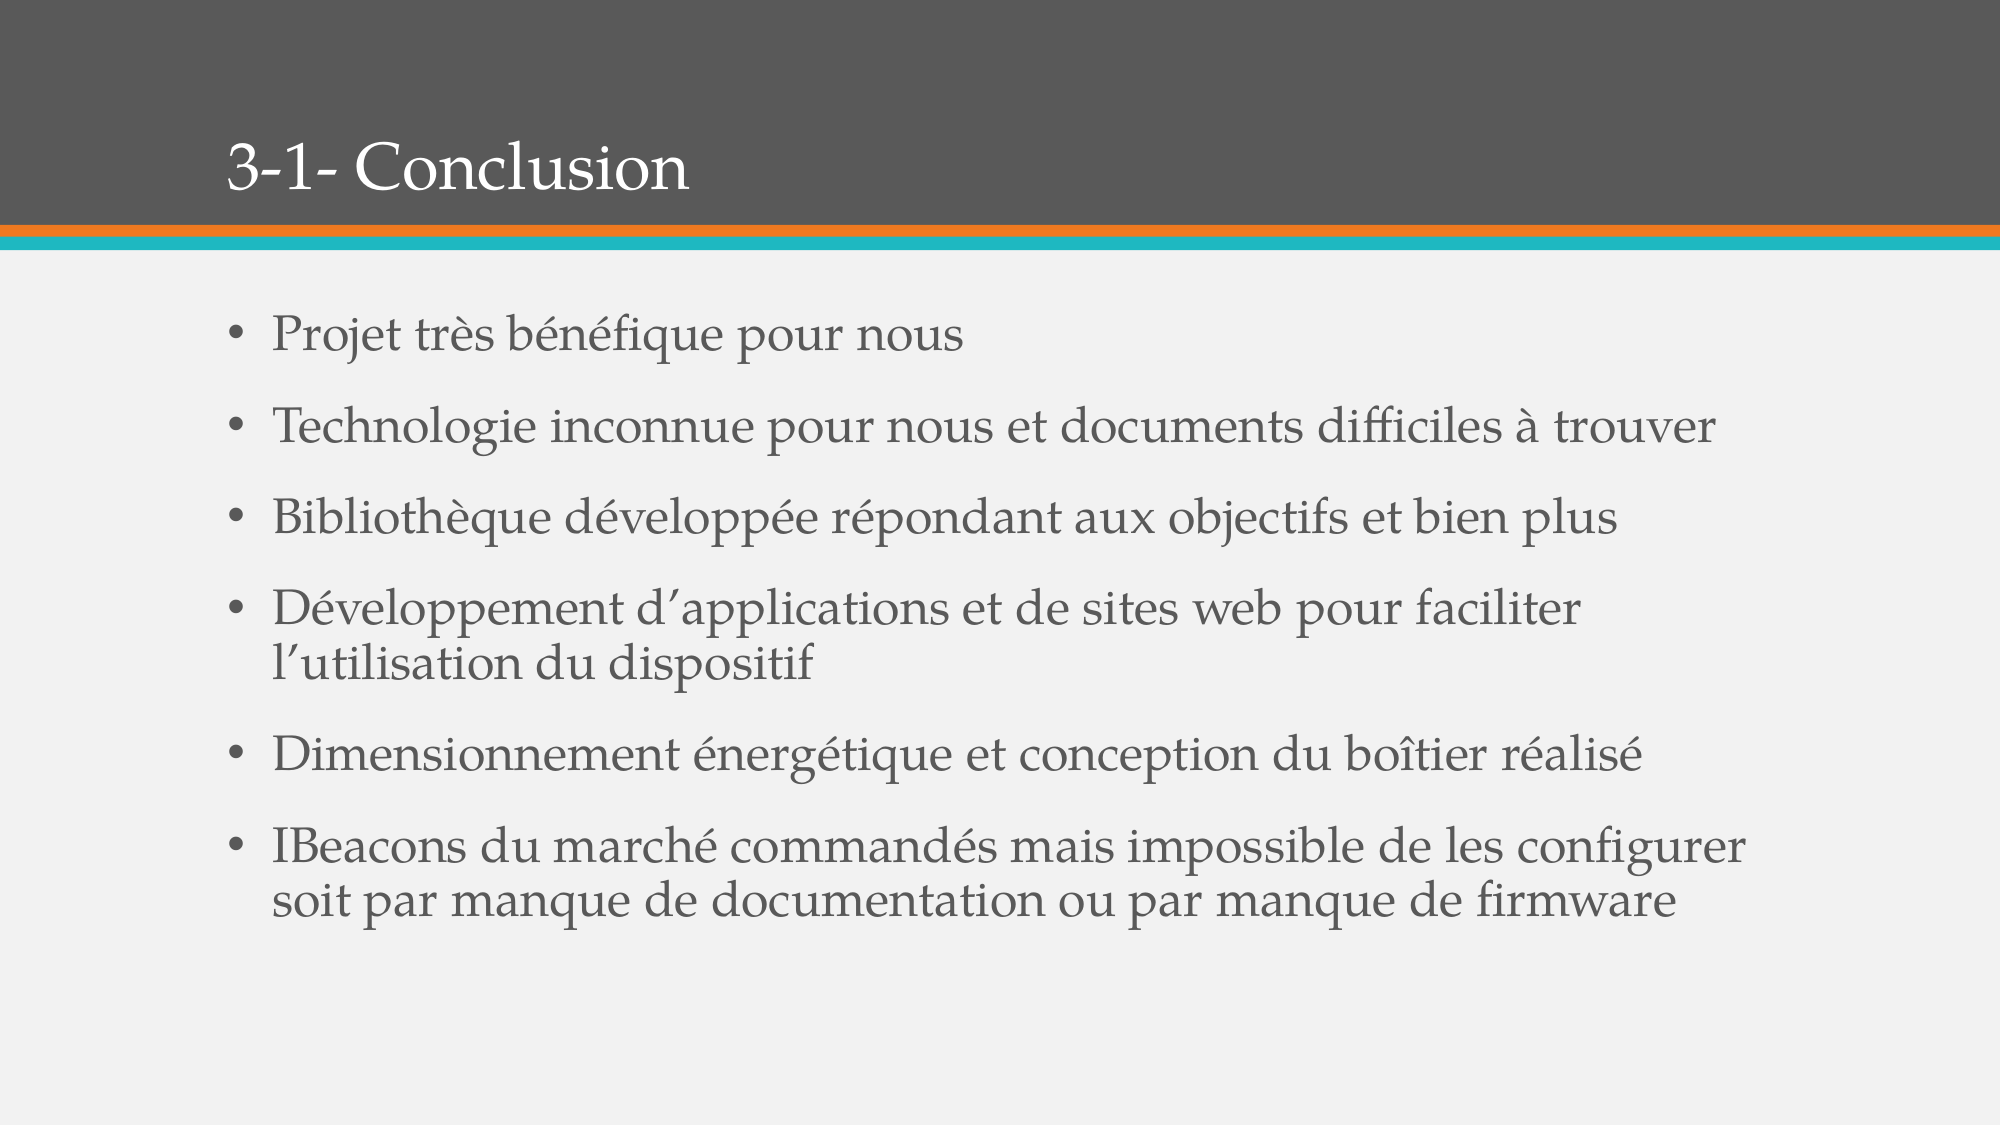

# 3-1- Conclusion
Projet très bénéfique pour nous
Technologie inconnue pour nous et documents difficiles à trouver
Bibliothèque développée répondant aux objectifs et bien plus
Développement d’applications et de sites web pour faciliter l’utilisation du dispositif
Dimensionnement énergétique et conception du boîtier réalisé
IBeacons du marché commandés mais impossible de les configurer soit par manque de documentation ou par manque de firmware